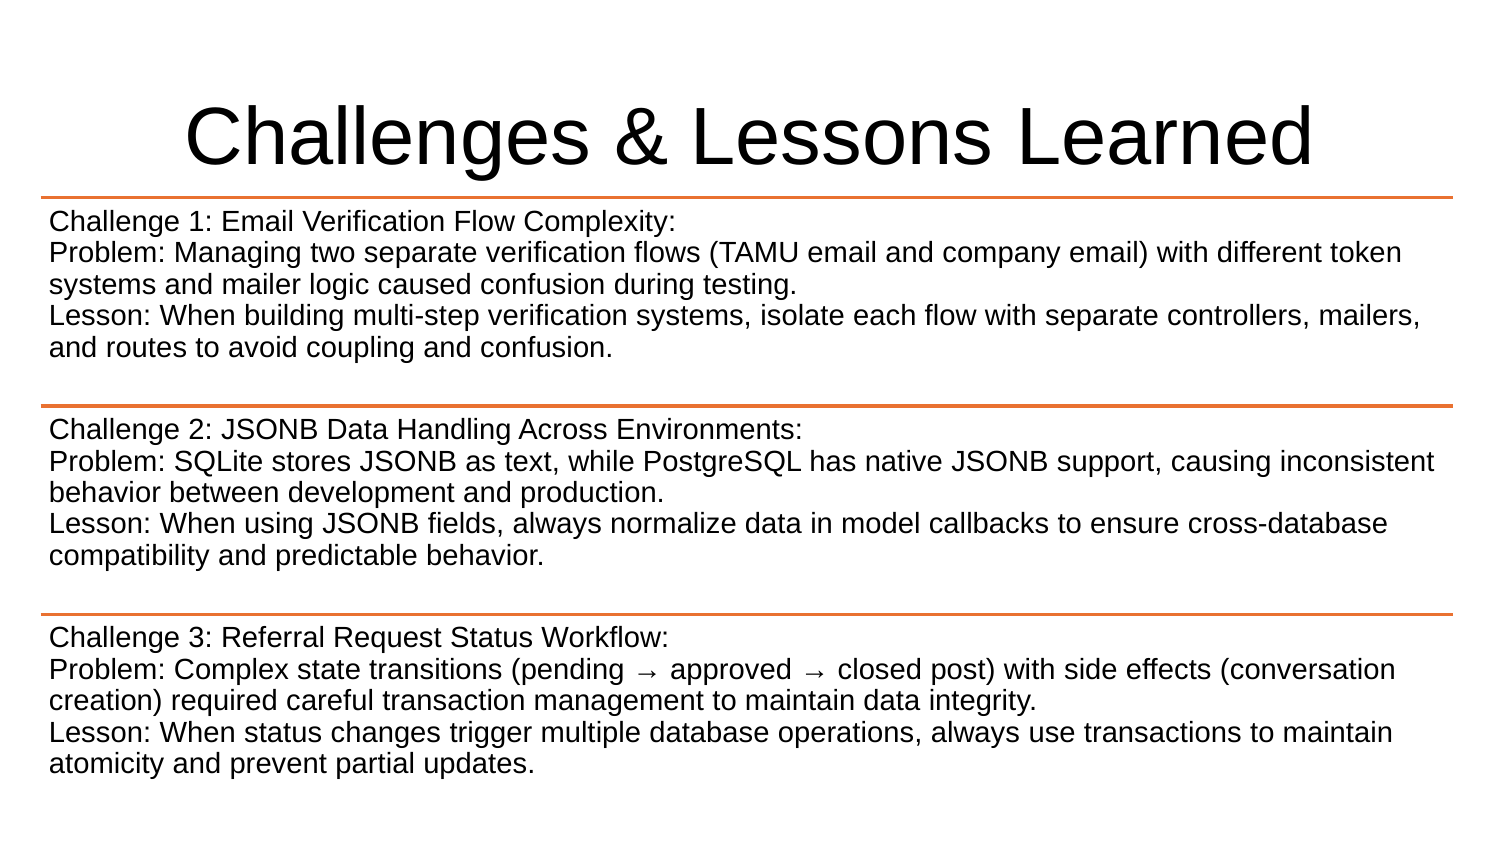

# Challenges & Lessons Learned

Challenge 1: Email Verification Flow Complexity:
Problem: Managing two separate verification flows (TAMU email and company email) with different token systems and mailer logic caused confusion during testing.
Lesson: When building multi-step verification systems, isolate each flow with separate controllers, mailers, and routes to avoid coupling and confusion.

Challenge 2: JSONB Data Handling Across Environments:
Problem: SQLite stores JSONB as text, while PostgreSQL has native JSONB support, causing inconsistent behavior between development and production.
Lesson: When using JSONB fields, always normalize data in model callbacks to ensure cross-database compatibility and predictable behavior.

Challenge 3: Referral Request Status Workflow:
Problem: Complex state transitions (pending → approved → closed post) with side effects (conversation creation) required careful transaction management to maintain data integrity.
Lesson: When status changes trigger multiple database operations, always use transactions to maintain atomicity and prevent partial updates.